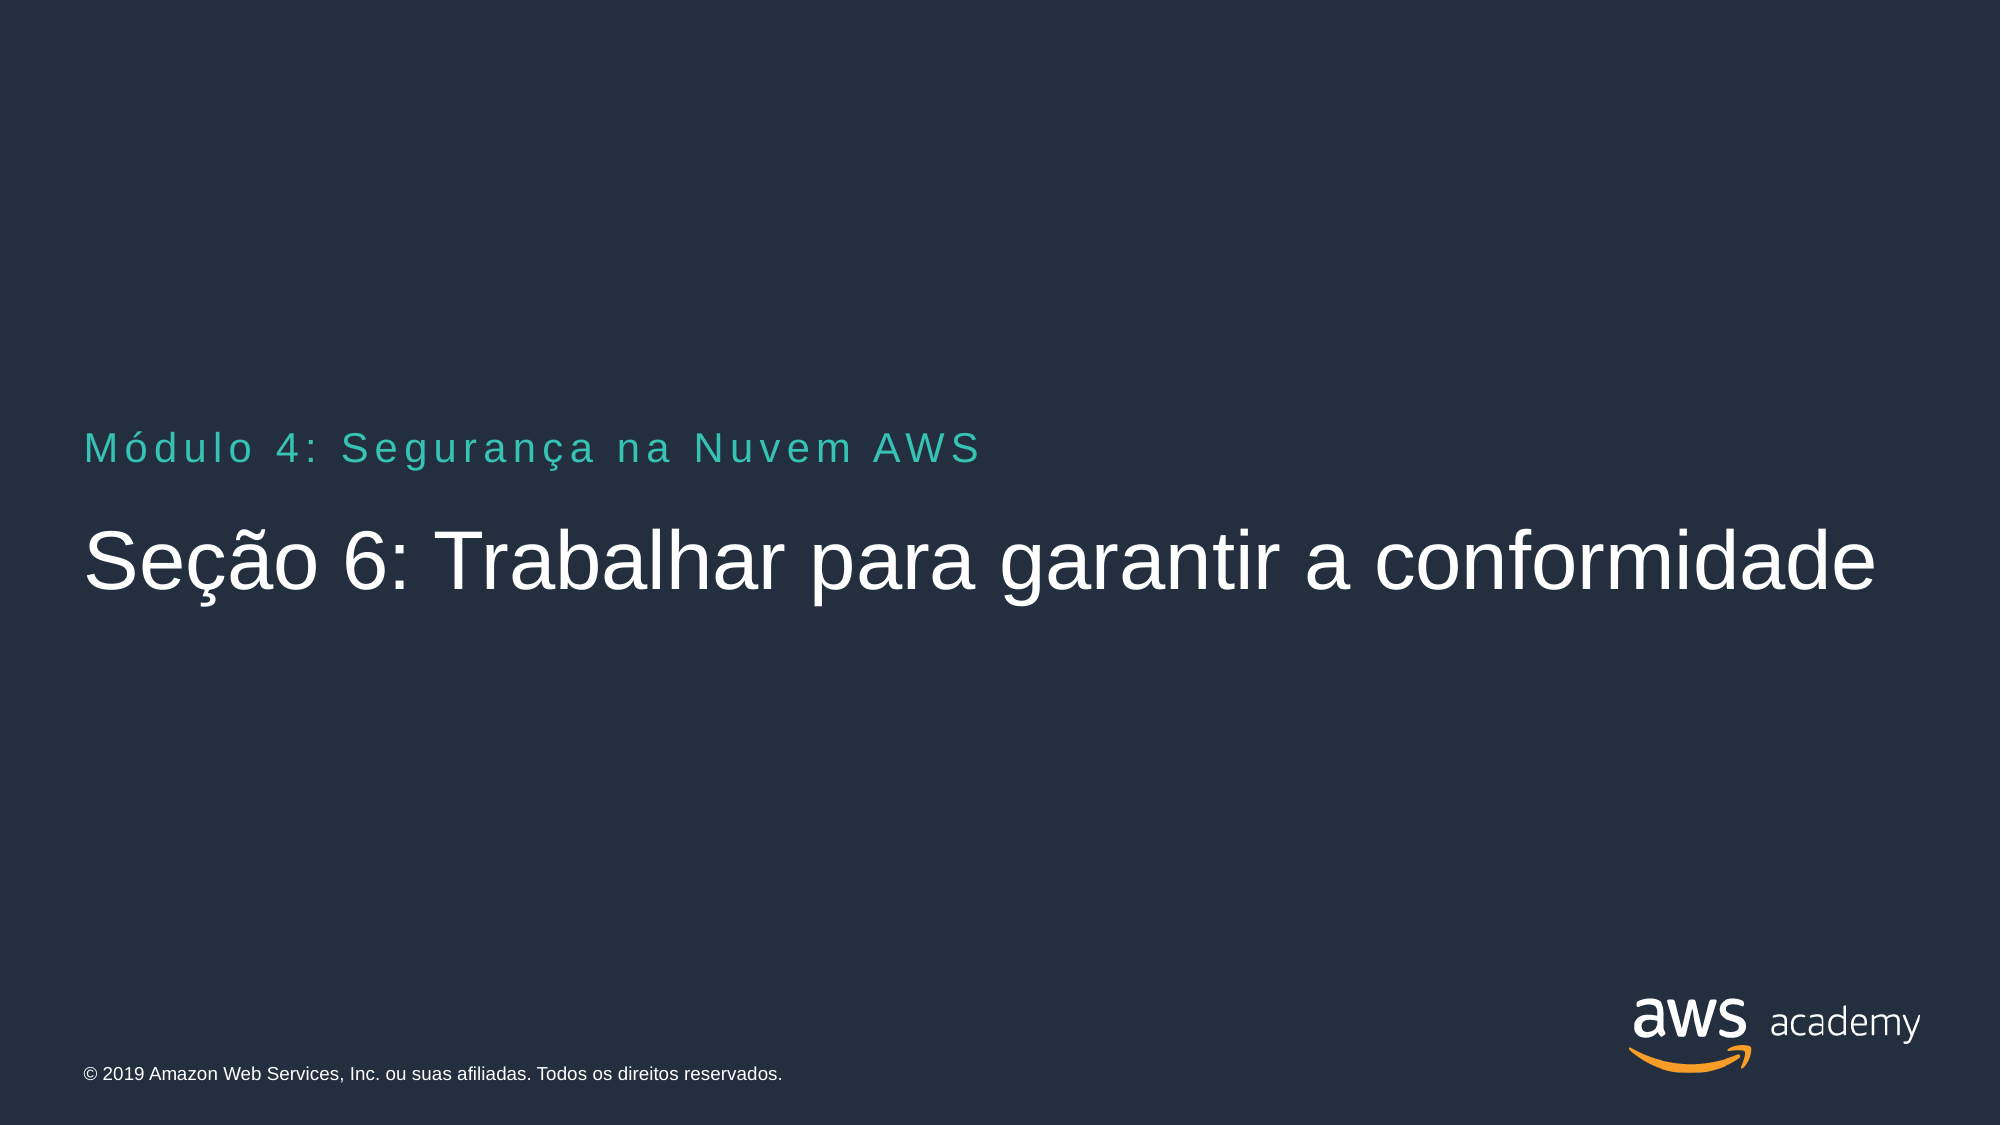

Módulo 4: Segurança na Nuvem AWS

# Seção 6: Trabalhar para garantir a conformidade
© 2019 Amazon Web Services, Inc. ou suas afiliadas. Todos os direitos reservados.